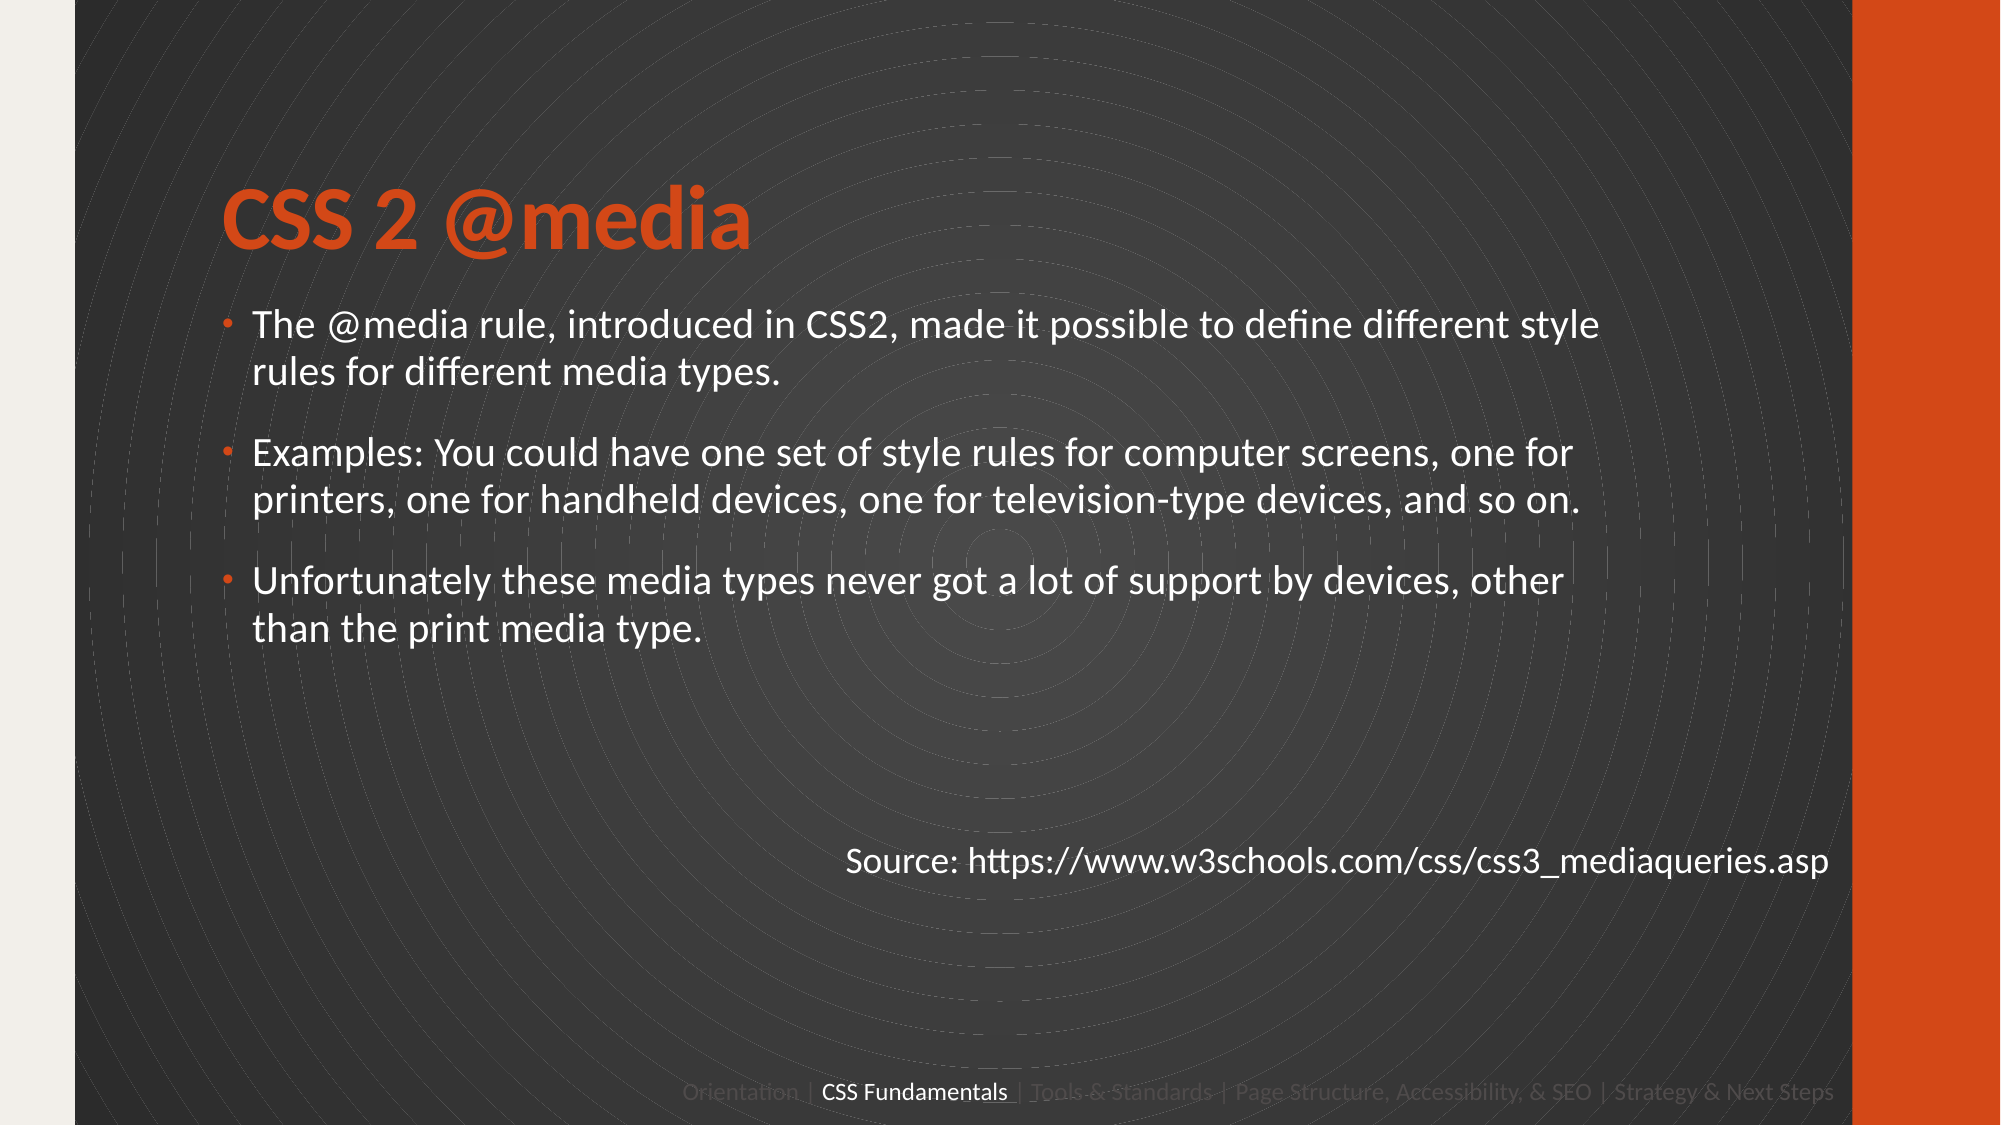

# CSS 2 @media
The @media rule, introduced in CSS2, made it possible to define different style rules for different media types.
Examples: You could have one set of style rules for computer screens, one for printers, one for handheld devices, one for television-type devices, and so on.
Unfortunately these media types never got a lot of support by devices, other than the print media type.
Source: https://www.w3schools.com/css/css3_mediaqueries.asp
Orientation | CSS Fundamentals | Tools & Standards | Page Structure, Accessibility, & SEO | Strategy & Next Steps